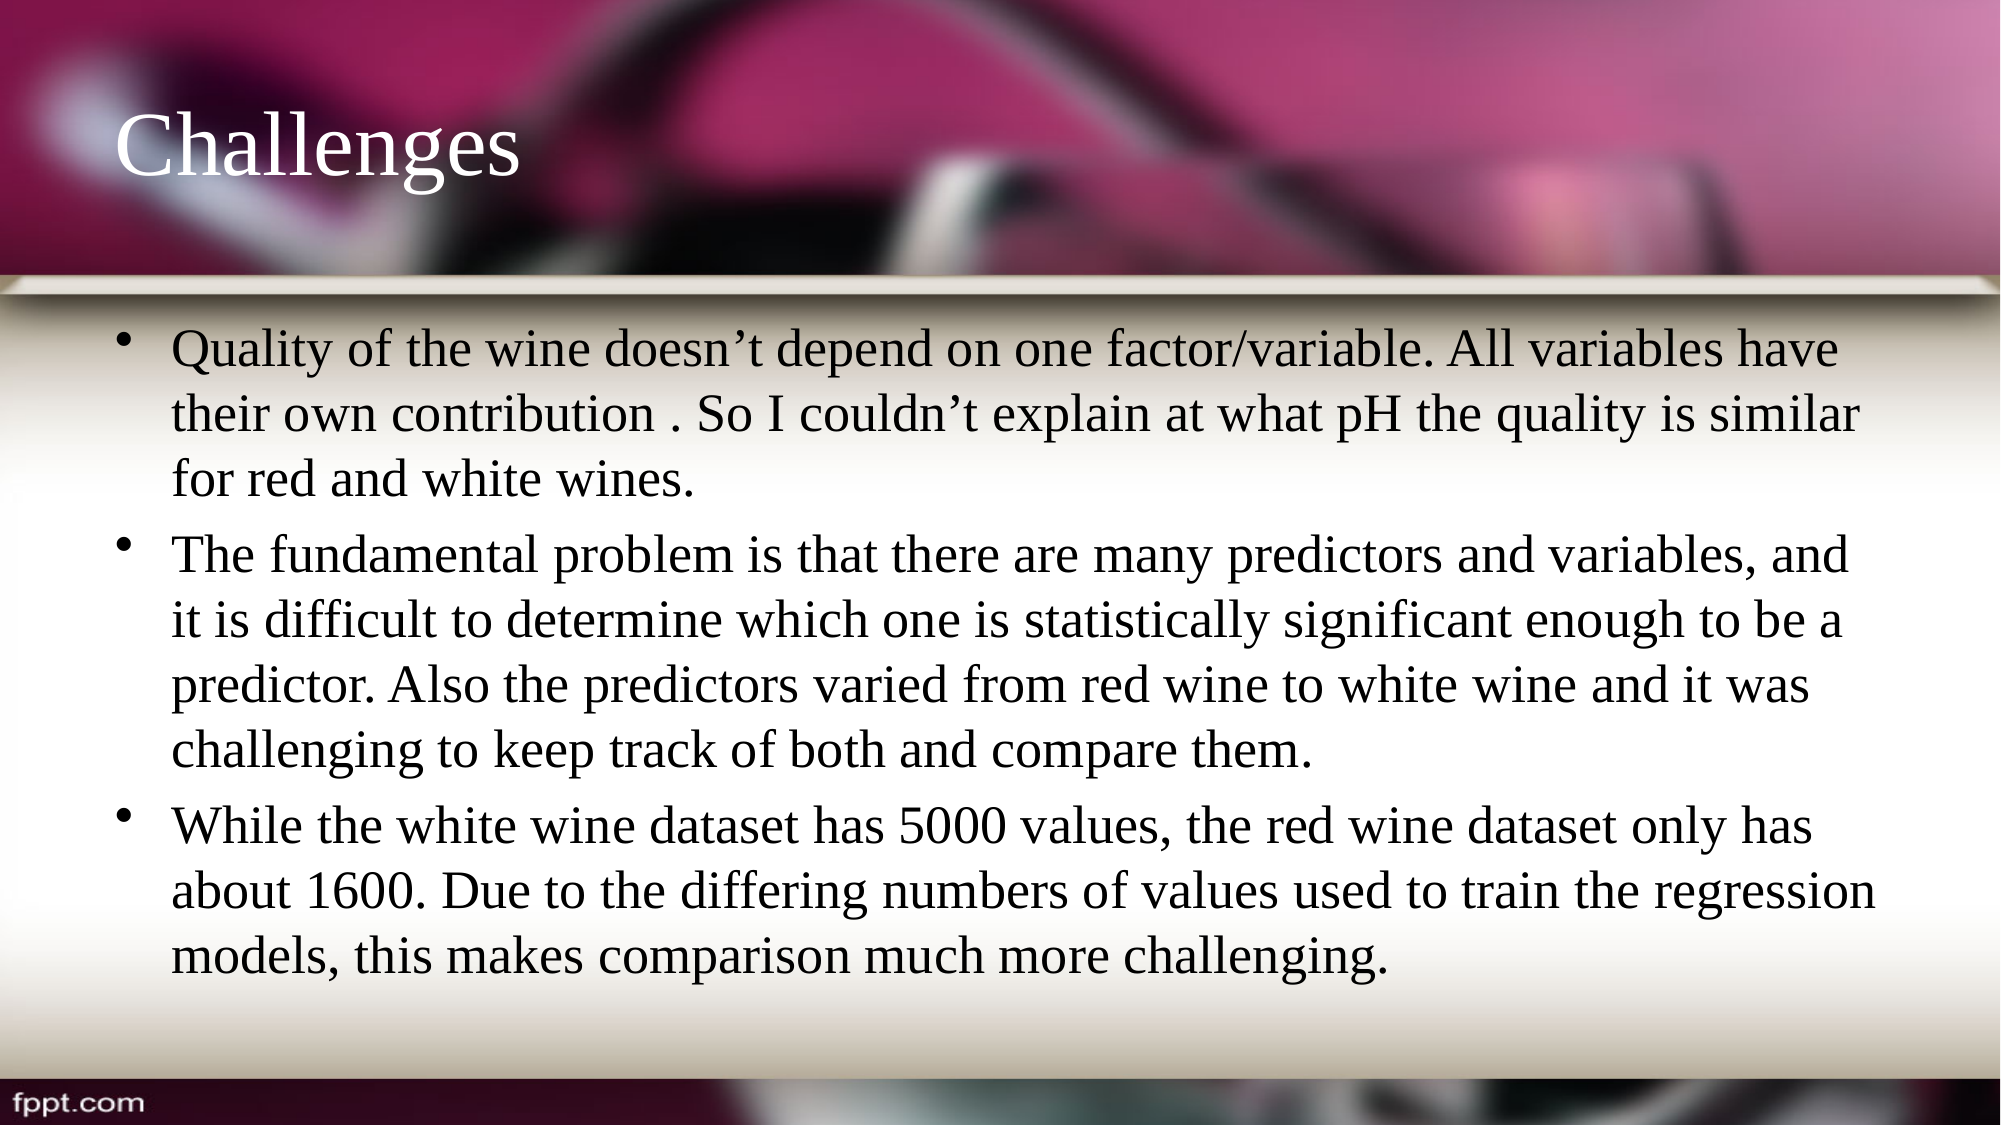

# Challenges
Quality of the wine doesn’t depend on one factor/variable. All variables have their own contribution . So I couldn’t explain at what pH the quality is similar for red and white wines.
The fundamental problem is that there are many predictors and variables, and it is difficult to determine which one is statistically significant enough to be a predictor. Also the predictors varied from red wine to white wine and it was challenging to keep track of both and compare them.
While the white wine dataset has 5000 values, the red wine dataset only has about 1600. Due to the differing numbers of values used to train the regression models, this makes comparison much more challenging.